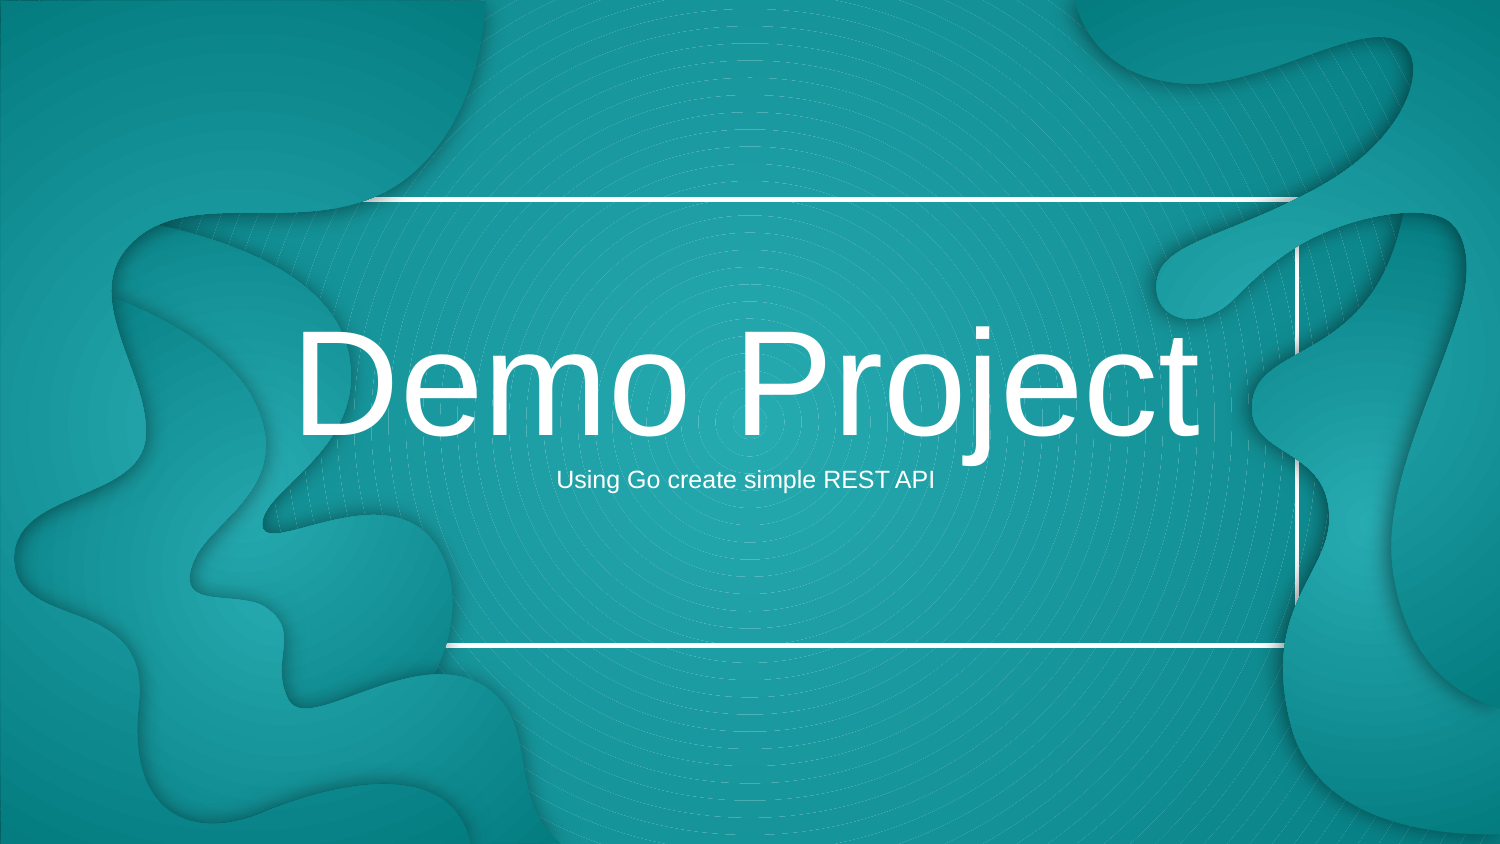

# Demo Project
Using Go create simple REST API